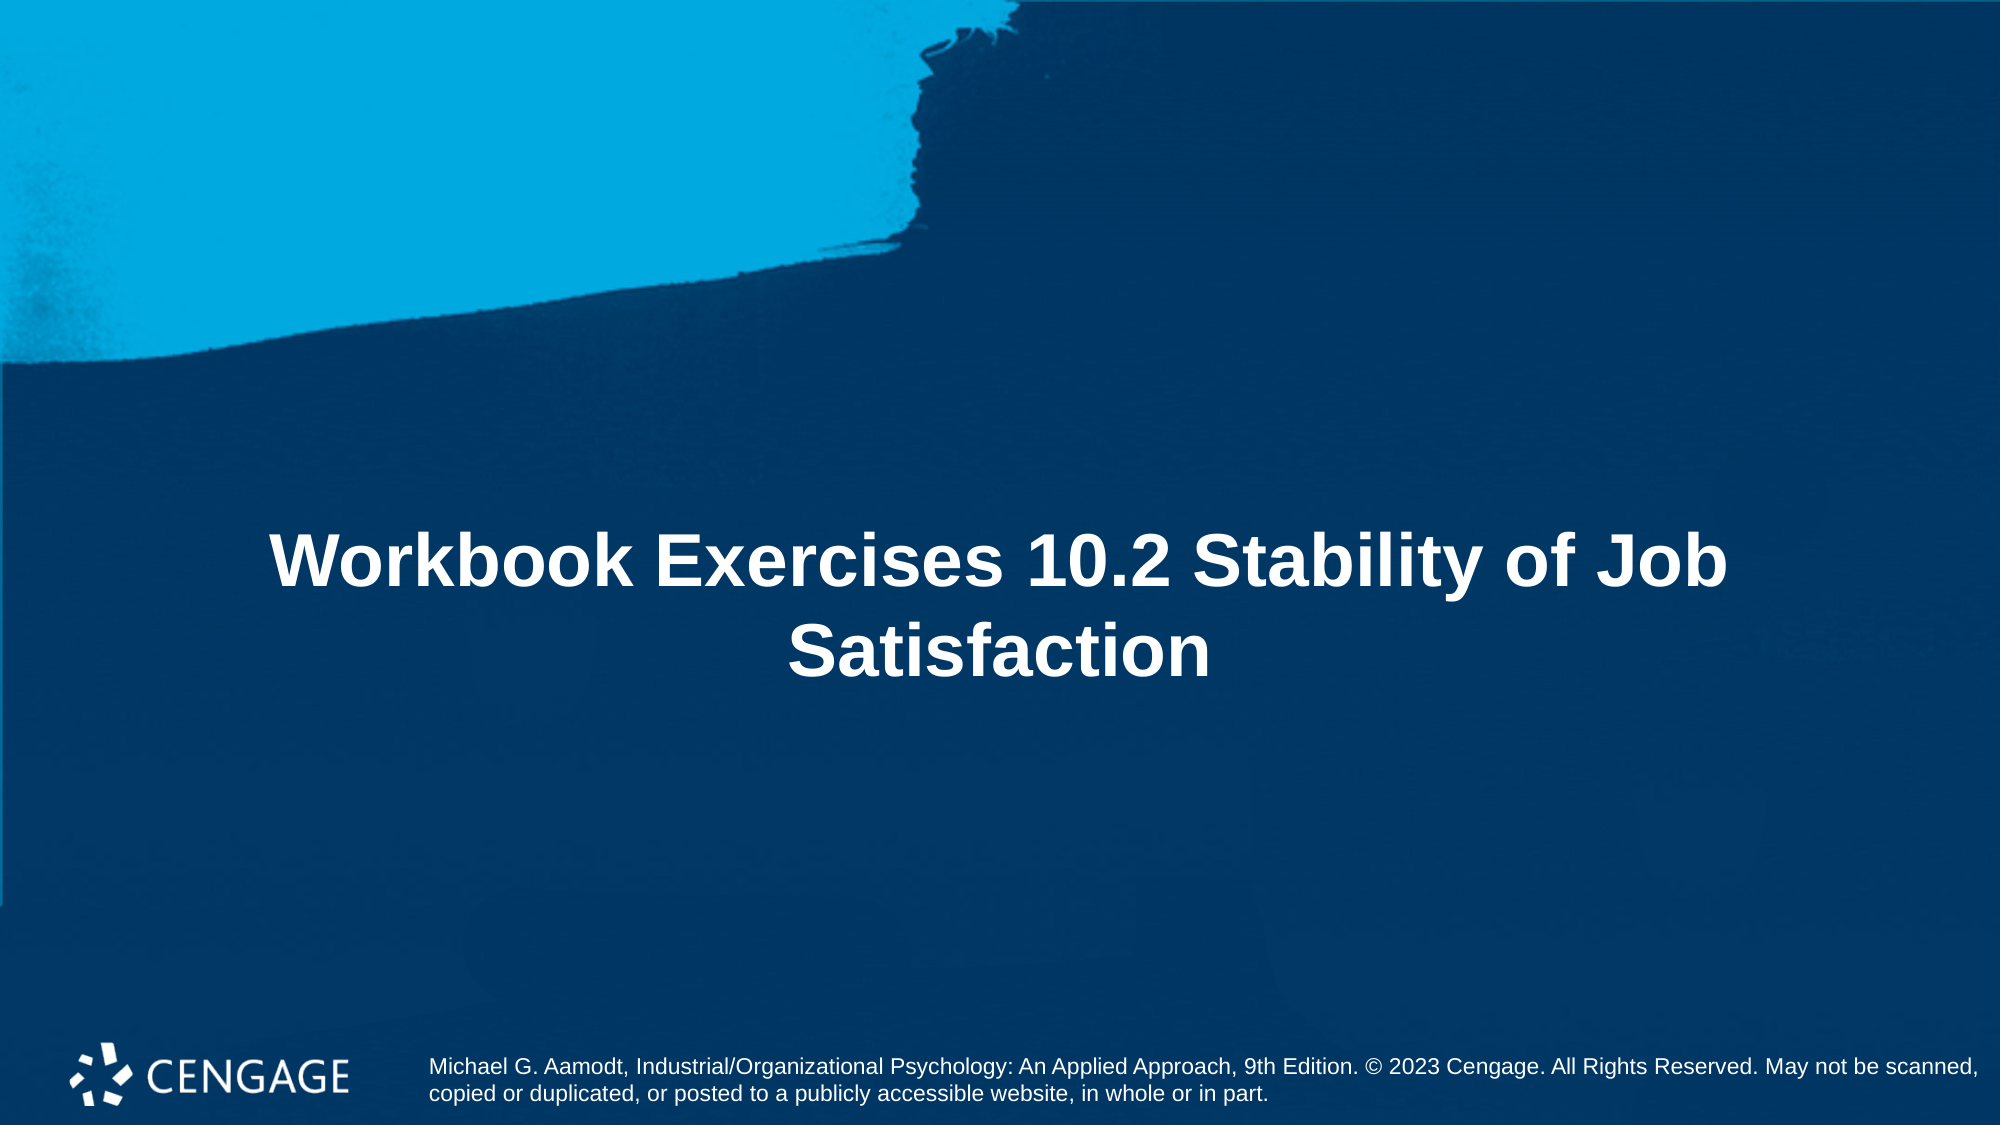

# Workbook Exercises 10.2 Stability of Job Satisfaction